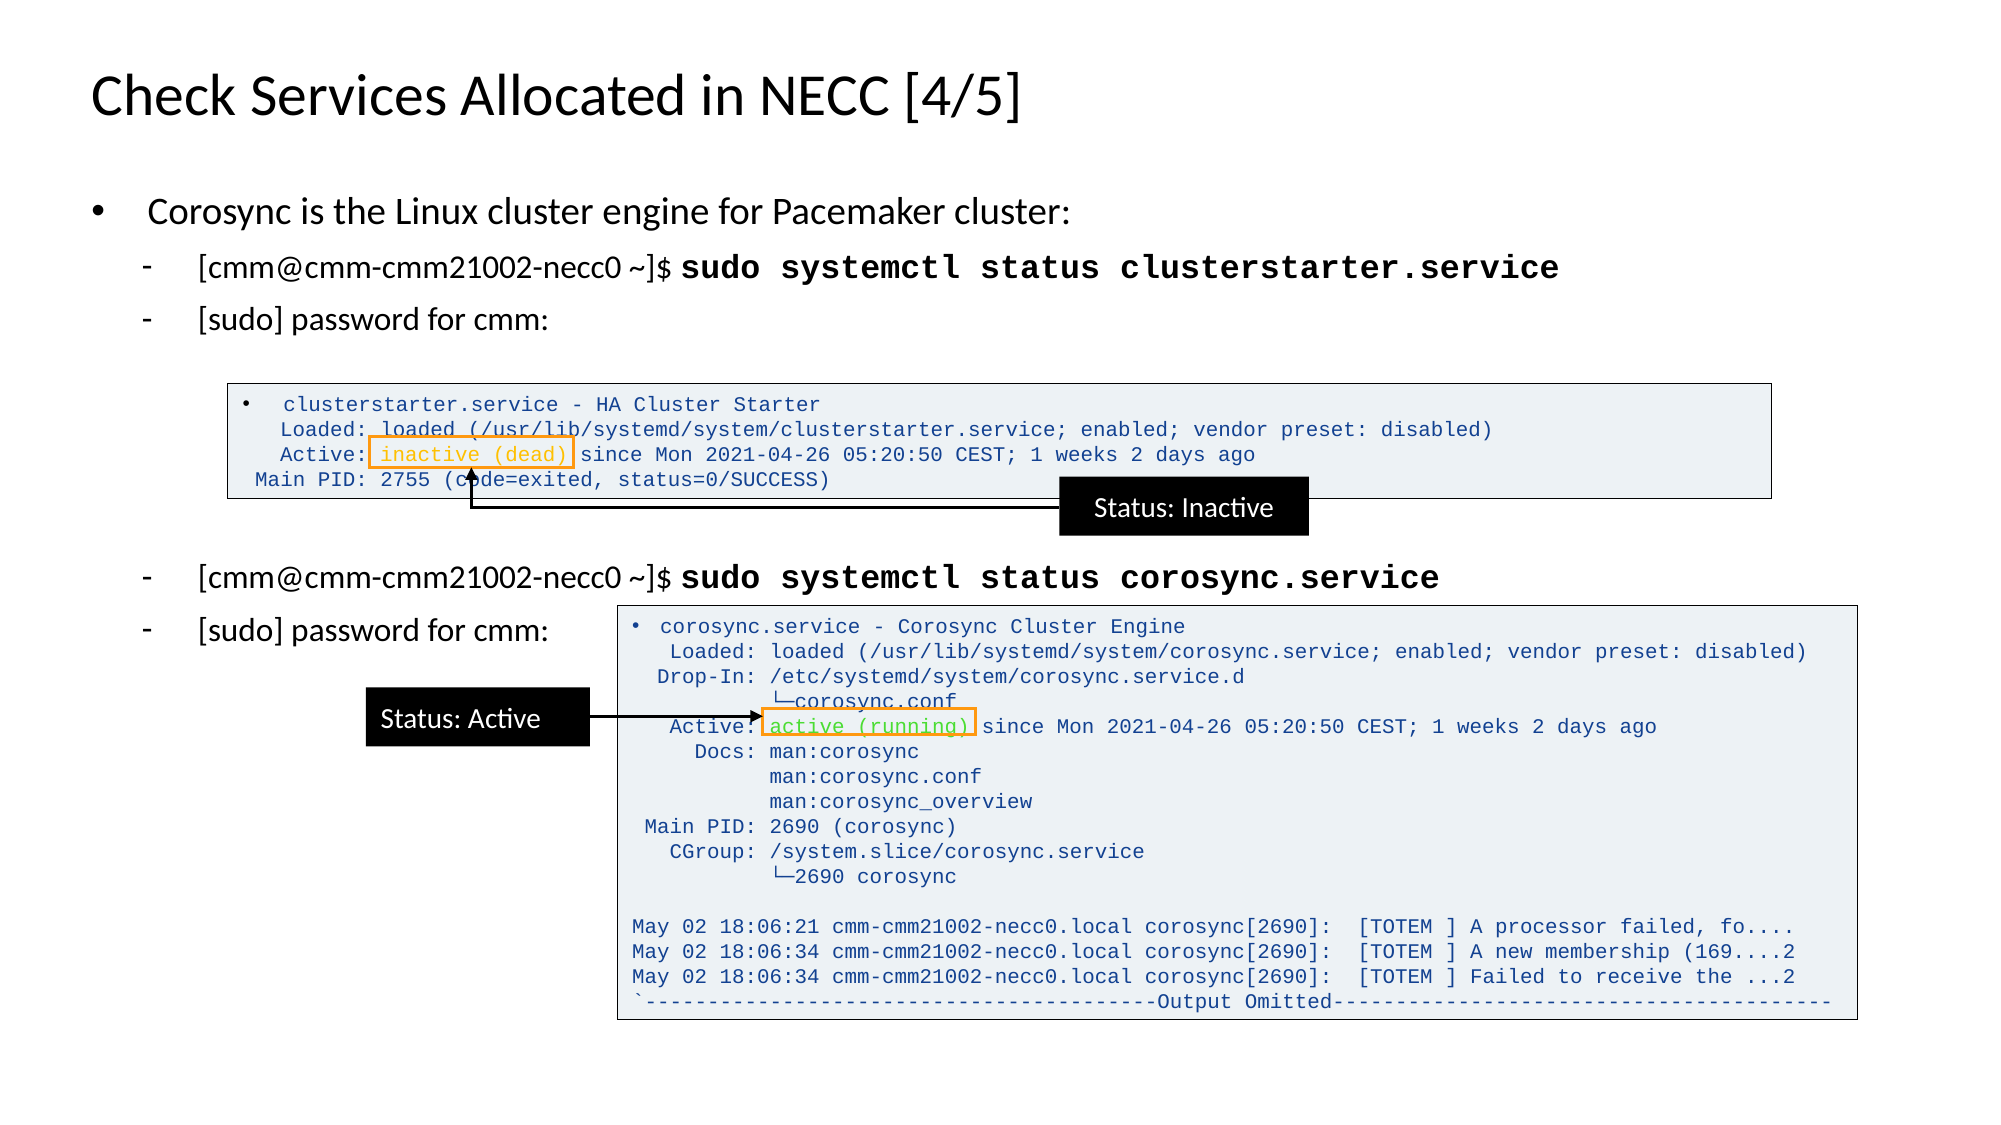

Slide excluded from Table of Contents
# Check Services Allocated in NECC [4/5]
Corosync is the Linux cluster engine for Pacemaker cluster:
[cmm@cmm-cmm21002-necc0 ~]$ sudo systemctl status clusterstarter.service
[sudo] password for cmm:

[cmm@cmm-cmm21002-necc0 ~]$ sudo systemctl status corosync.service
[sudo] password for cmm:

 clusterstarter.service - HA Cluster Starter
   Loaded: loaded (/usr/lib/systemd/system/clusterstarter.service; enabled; vendor preset: disabled)
   Active: inactive (dead) since Mon 2021-04-26 05:20:50 CEST; 1 weeks 2 days ago
 Main PID: 2755 (code=exited, status=0/SUCCESS)

Status: Inactive
corosync.service - Corosync Cluster Engine
   Loaded: loaded (/usr/lib/systemd/system/corosync.service; enabled; vendor preset: disabled)
  Drop-In: /etc/systemd/system/corosync.service.d
           └─corosync.conf
   Active: active (running) since Mon 2021-04-26 05:20:50 CEST; 1 weeks 2 days ago
     Docs: man:corosync
           man:corosync.conf
           man:corosync_overview
 Main PID: 2690 (corosync)
   CGroup: /system.slice/corosync.service
           └─2690 corosync

May 02 18:06:21 cmm-cmm21002-necc0.local corosync[2690]:  [TOTEM ] A processor failed, fo....
May 02 18:06:34 cmm-cmm21002-necc0.local corosync[2690]:  [TOTEM ] A new membership (169....2
May 02 18:06:34 cmm-cmm21002-necc0.local corosync[2690]:  [TOTEM ] Failed to receive the ...2
`-----------------------------------------Output Omitted----------------------------------------
Status: Active